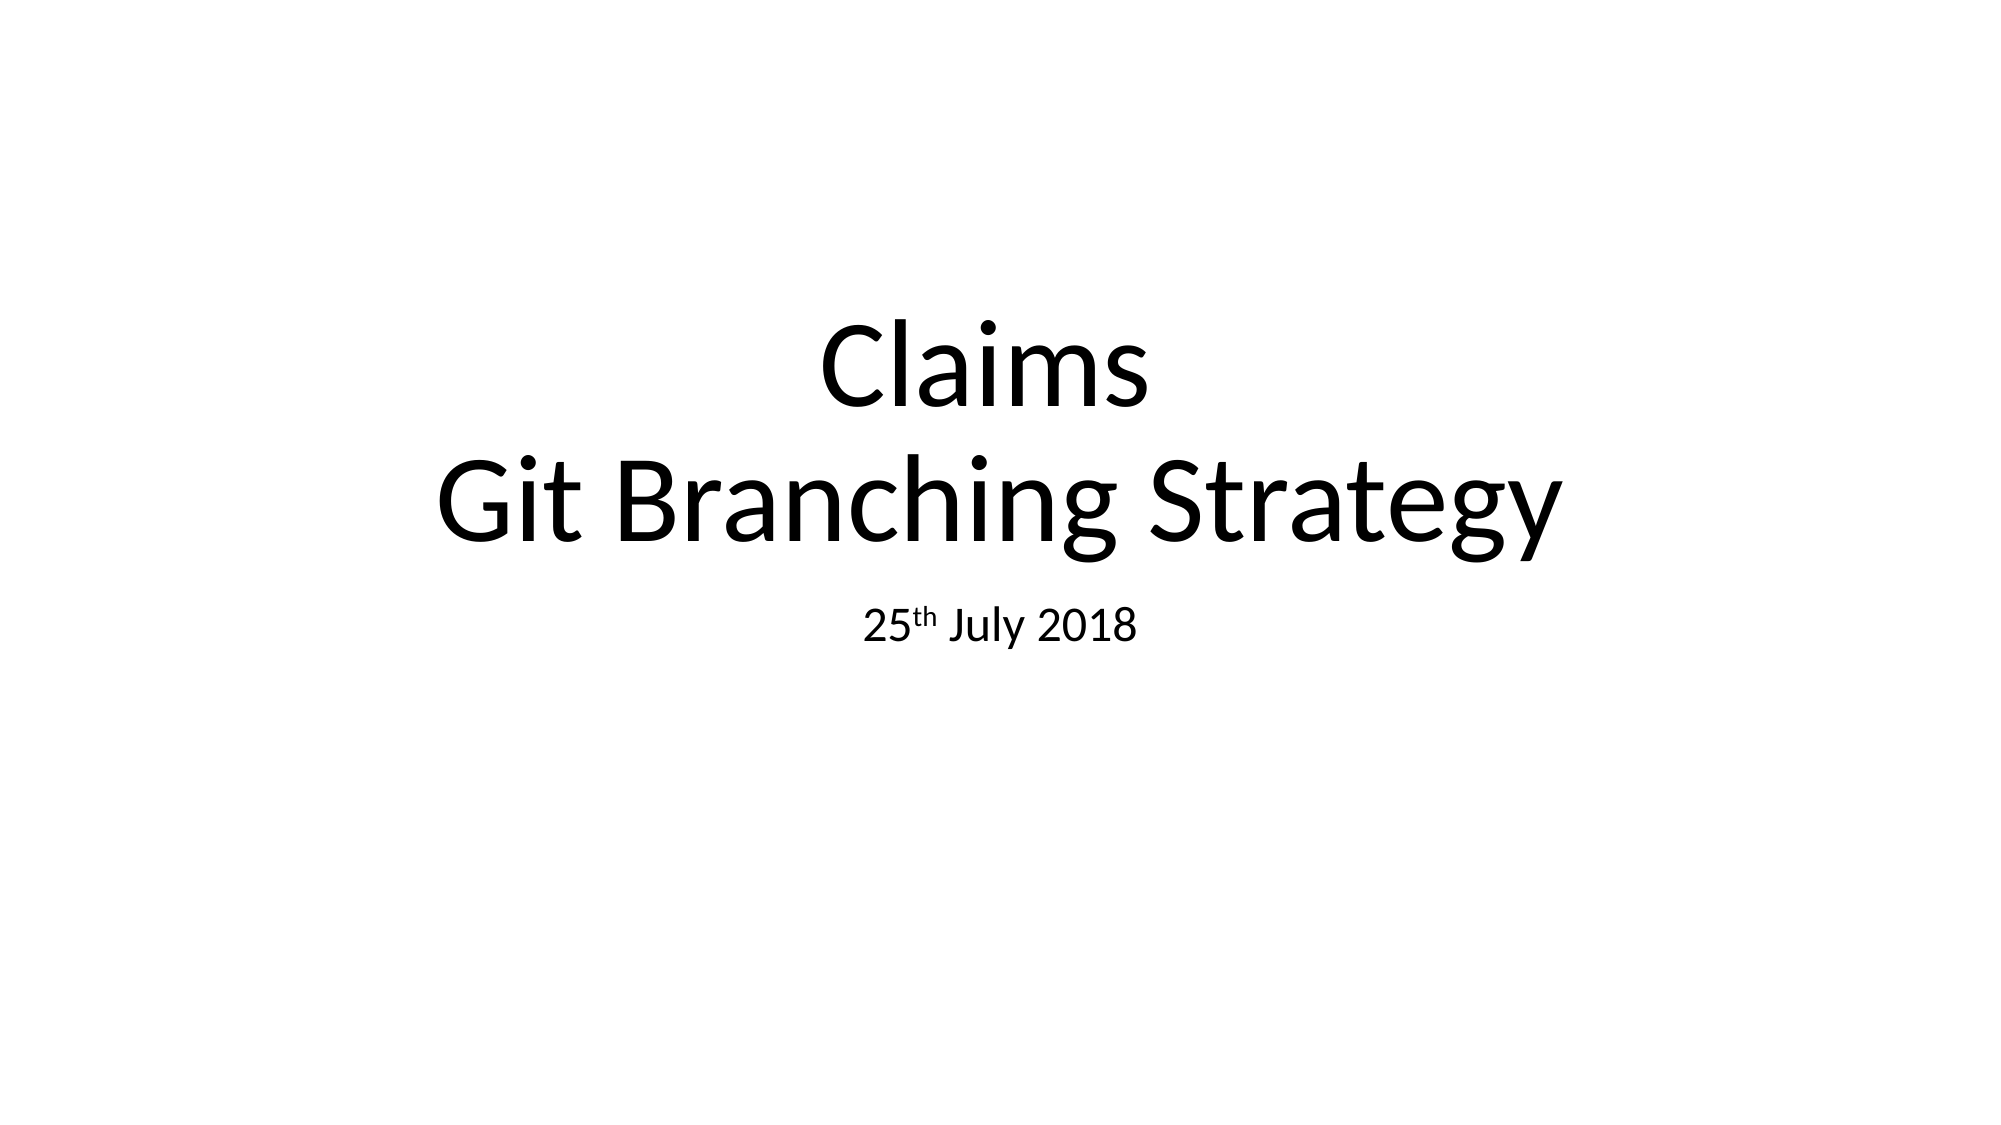

# Claims Git Branching Strategy
25th July 2018